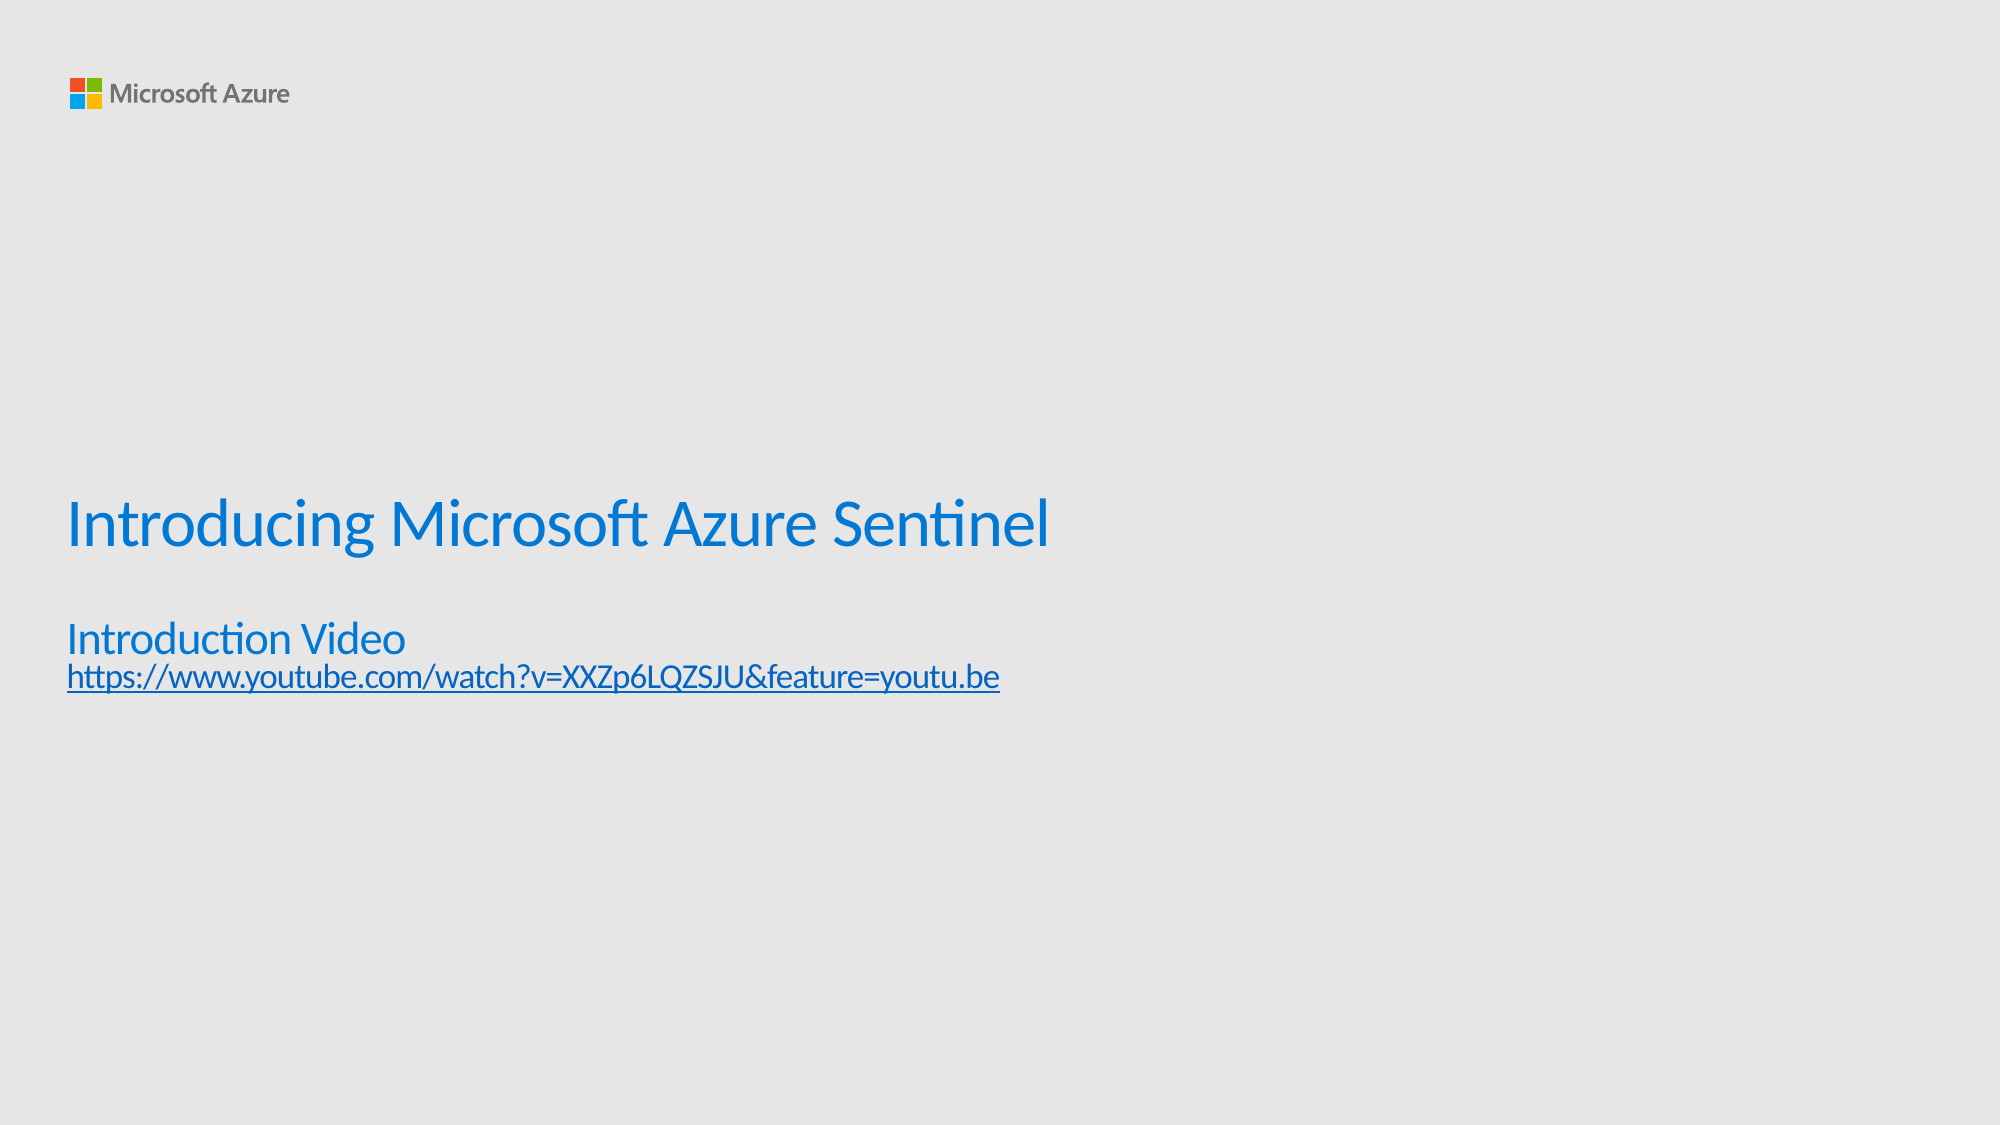

# Introducing Microsoft Azure Sentinel Introduction Video https://www.youtube.com/watch?v=XXZp6LQZSJU&feature=youtu.be